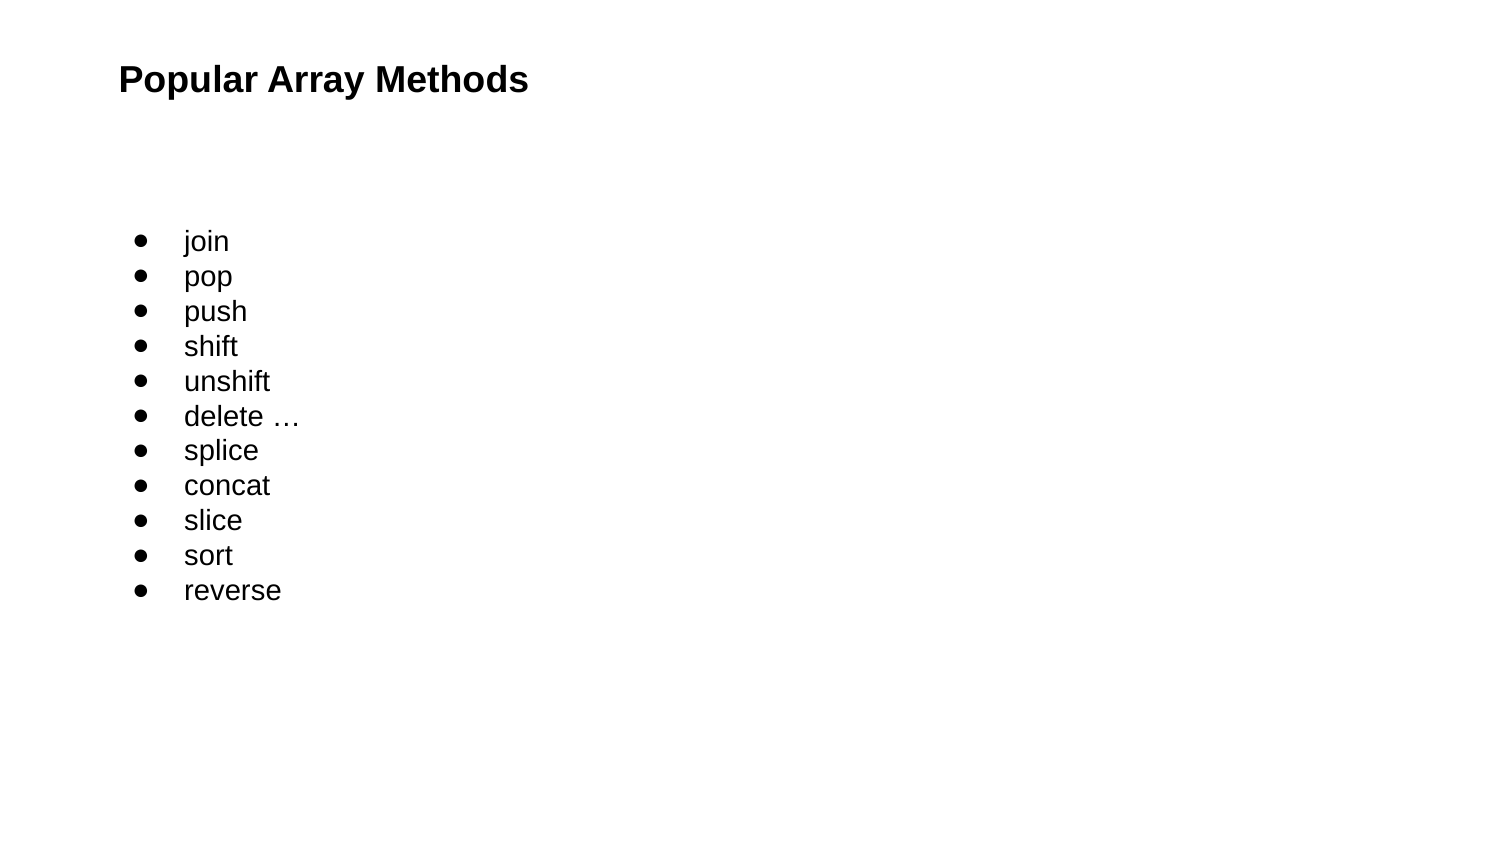

Popular Array Methods
join
pop
push
shift
unshift
delete …
splice
concat
slice
sort
reverse